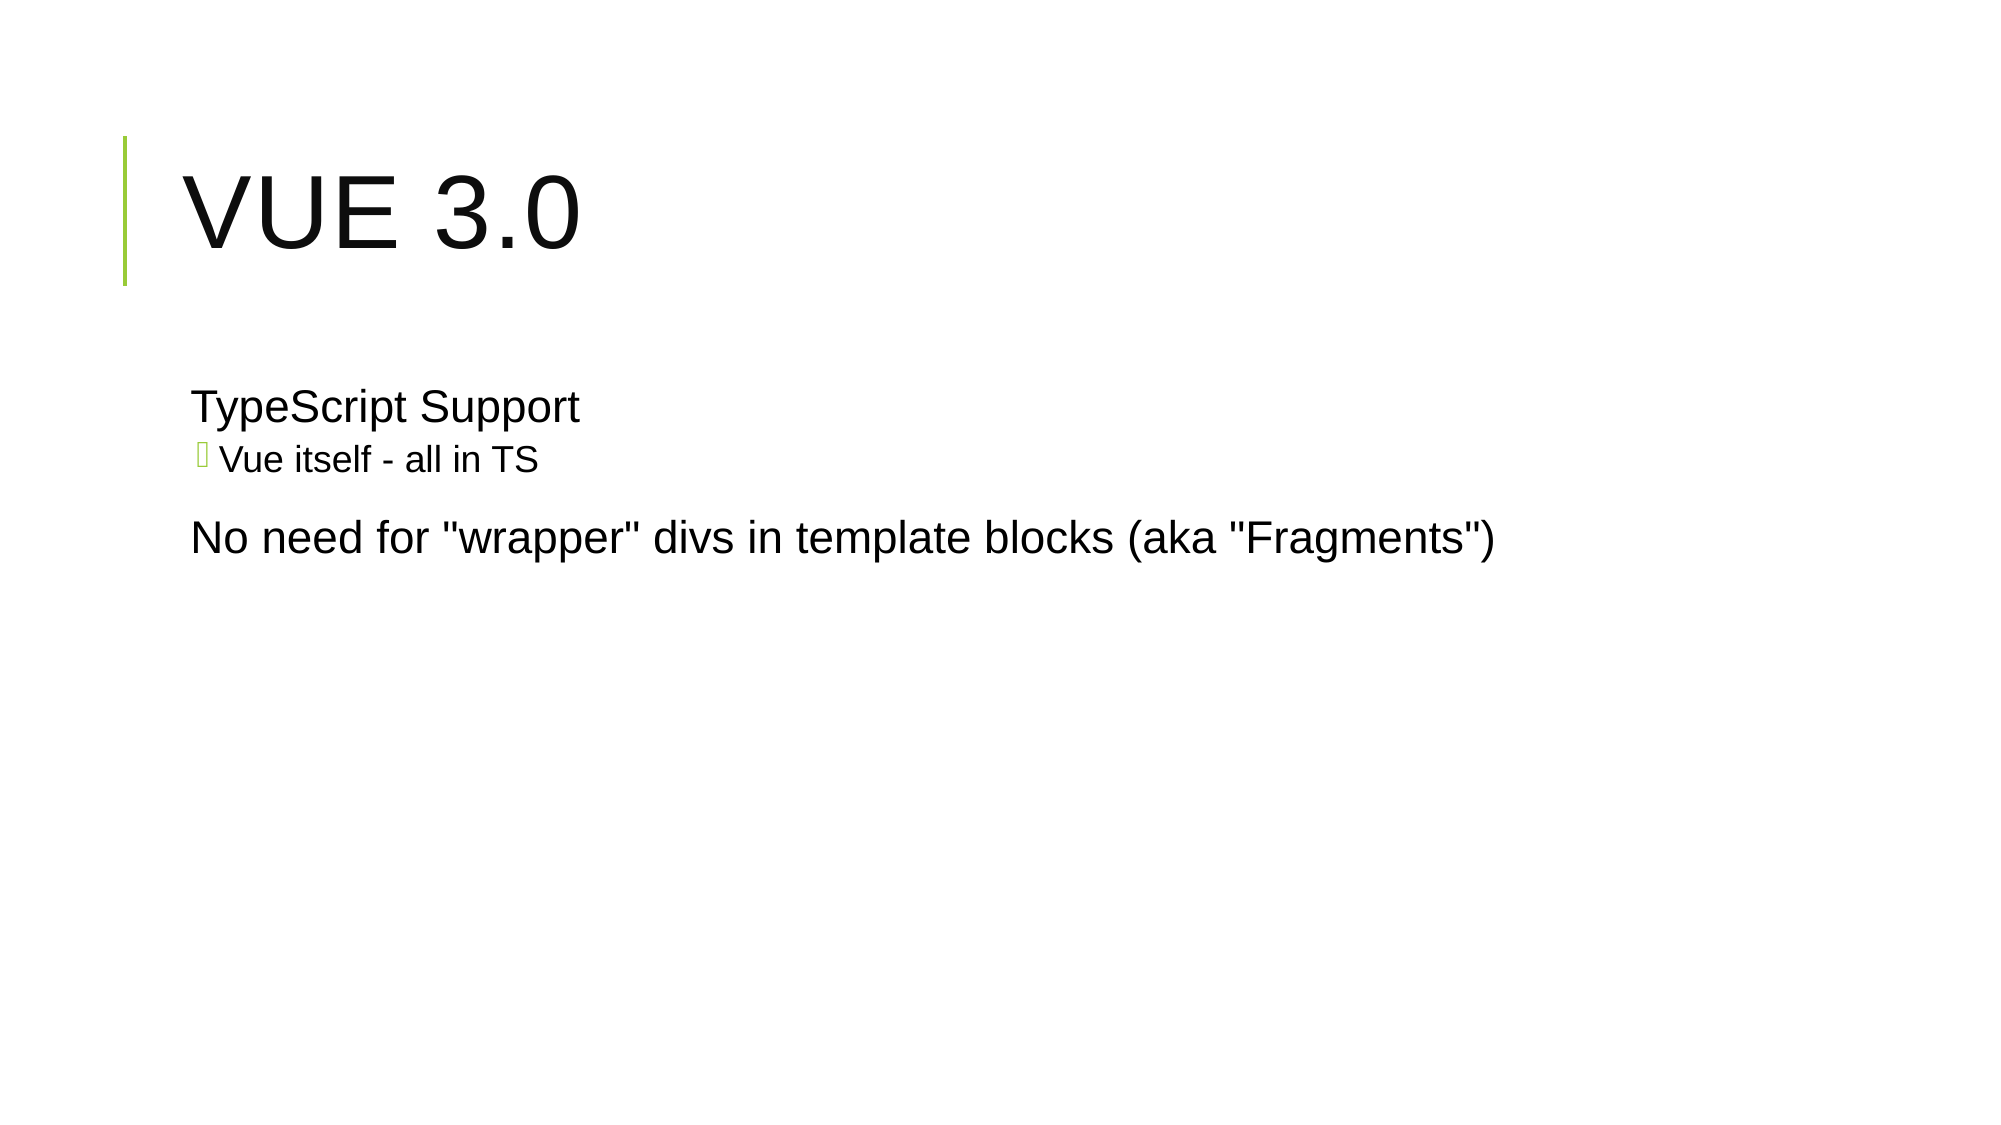

# Vue 3.0
TypeScript Support
Vue itself - all in TS
No need for "wrapper" divs in template blocks (aka "Fragments")